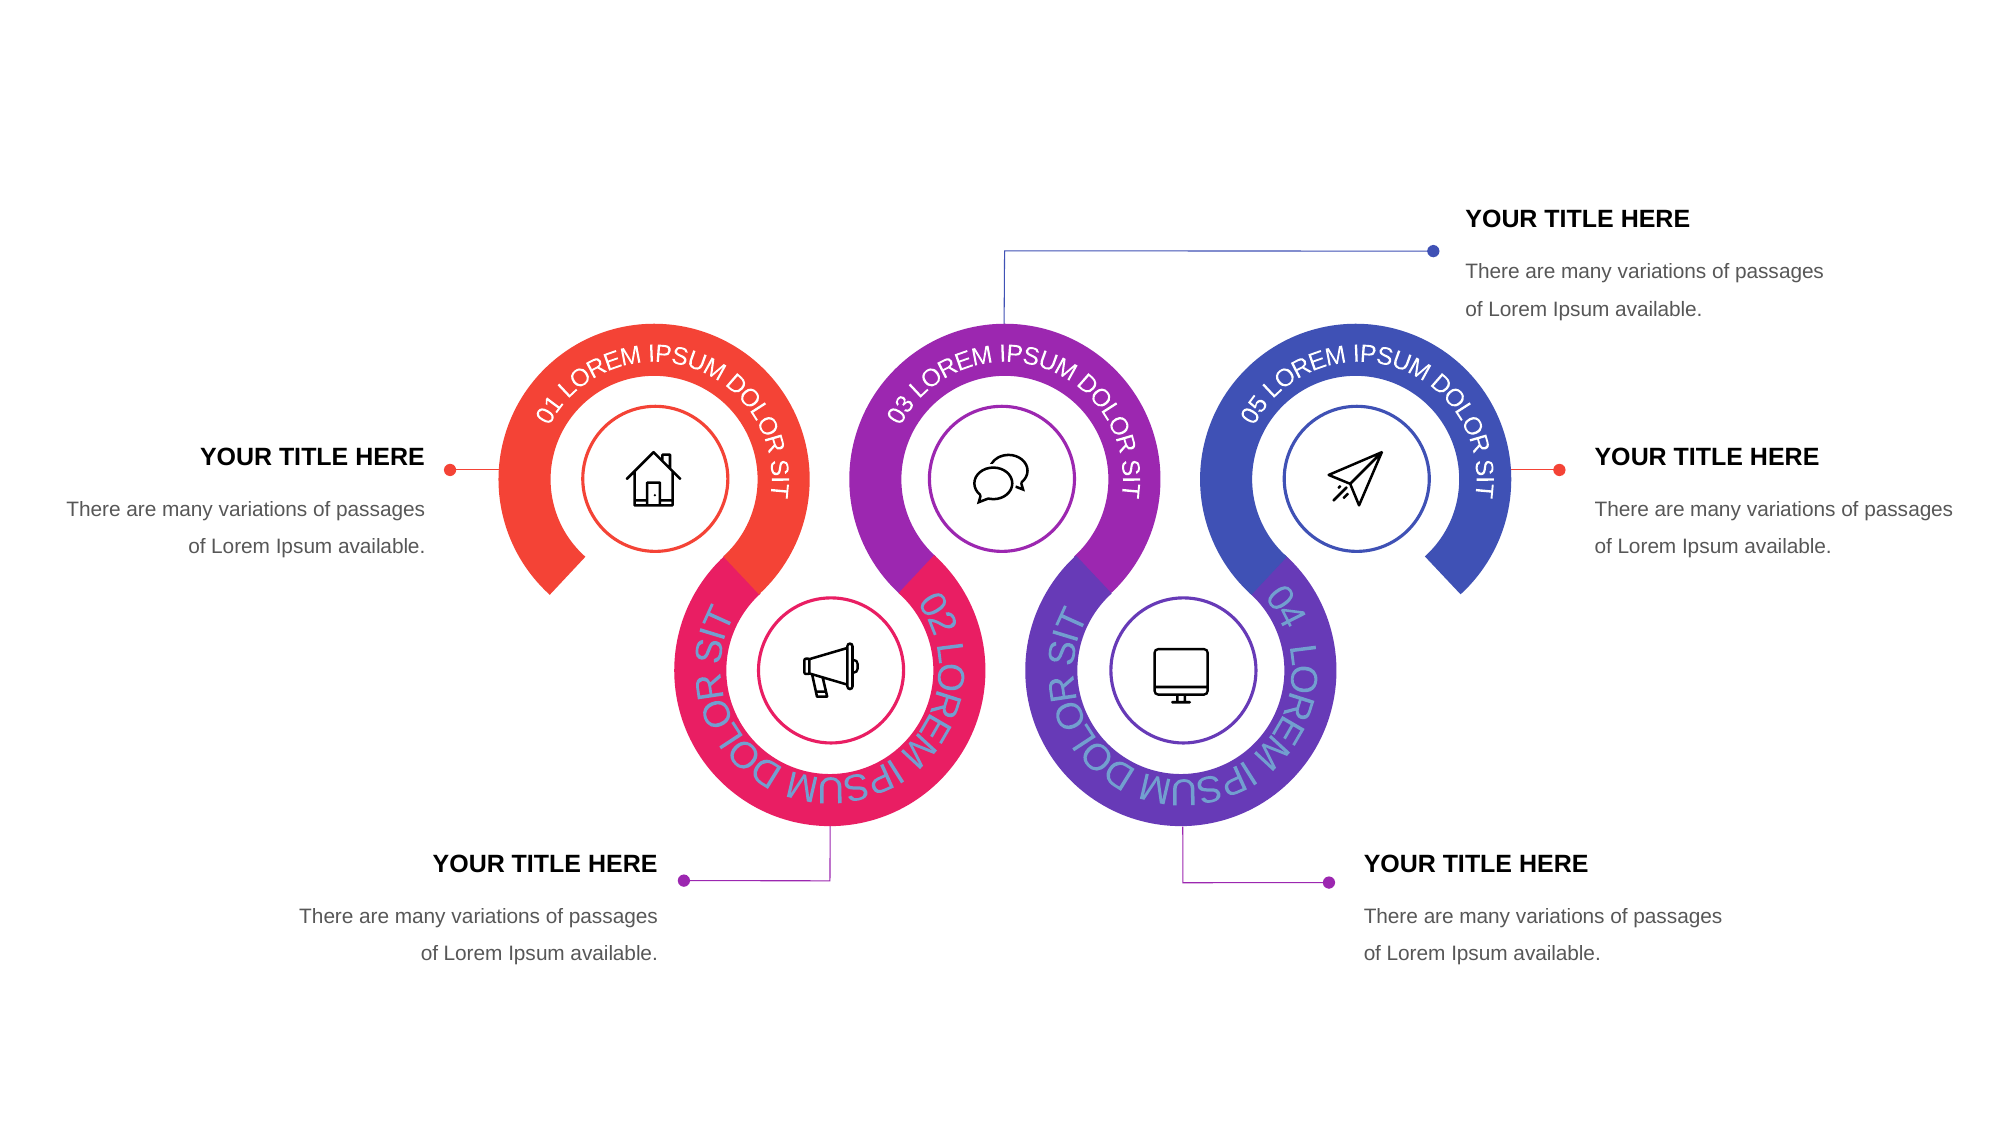

YOUR TITLE HERE
There are many variations of passages of Lorem Ipsum available.

03 LOREM IPSUM DOLOR SIT
05 LOREM IPSUM DOLOR SIT
01 LOREM IPSUM DOLOR SIT

YOUR TITLE HERE
There are many variations of passages of Lorem Ipsum available.
YOUR TITLE HERE
There are many variations of passages of Lorem Ipsum available.

                    02 LOREM IPSUM DOLOR SIT

                   04  LOREM IPSUM DOLOR SIT

YOUR TITLE HERE
There are many variations of passages of Lorem Ipsum available.
YOUR TITLE HERE
There are many variations of passages of Lorem Ipsum available.